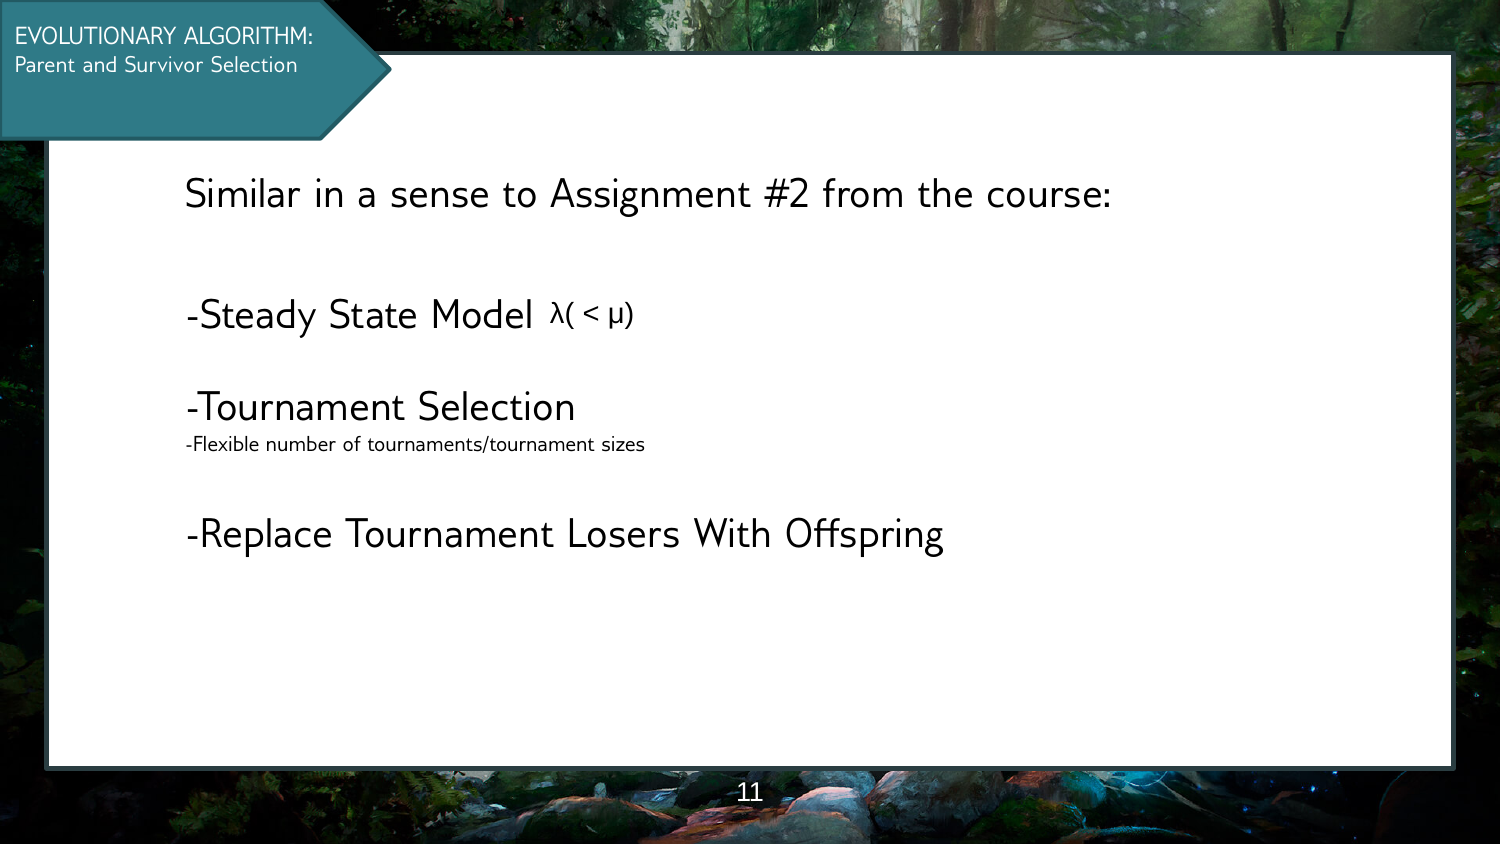

EVOLUTIONARY ALGORITHM:
Parent and Survivor Selection

Similar in a sense to Assignment #2 from the course:
-Steady State Model
λ( < μ)
-Tournament Selection
-Flexible number of tournaments/tournament sizes
-Replace Tournament Losers With Offspring
11